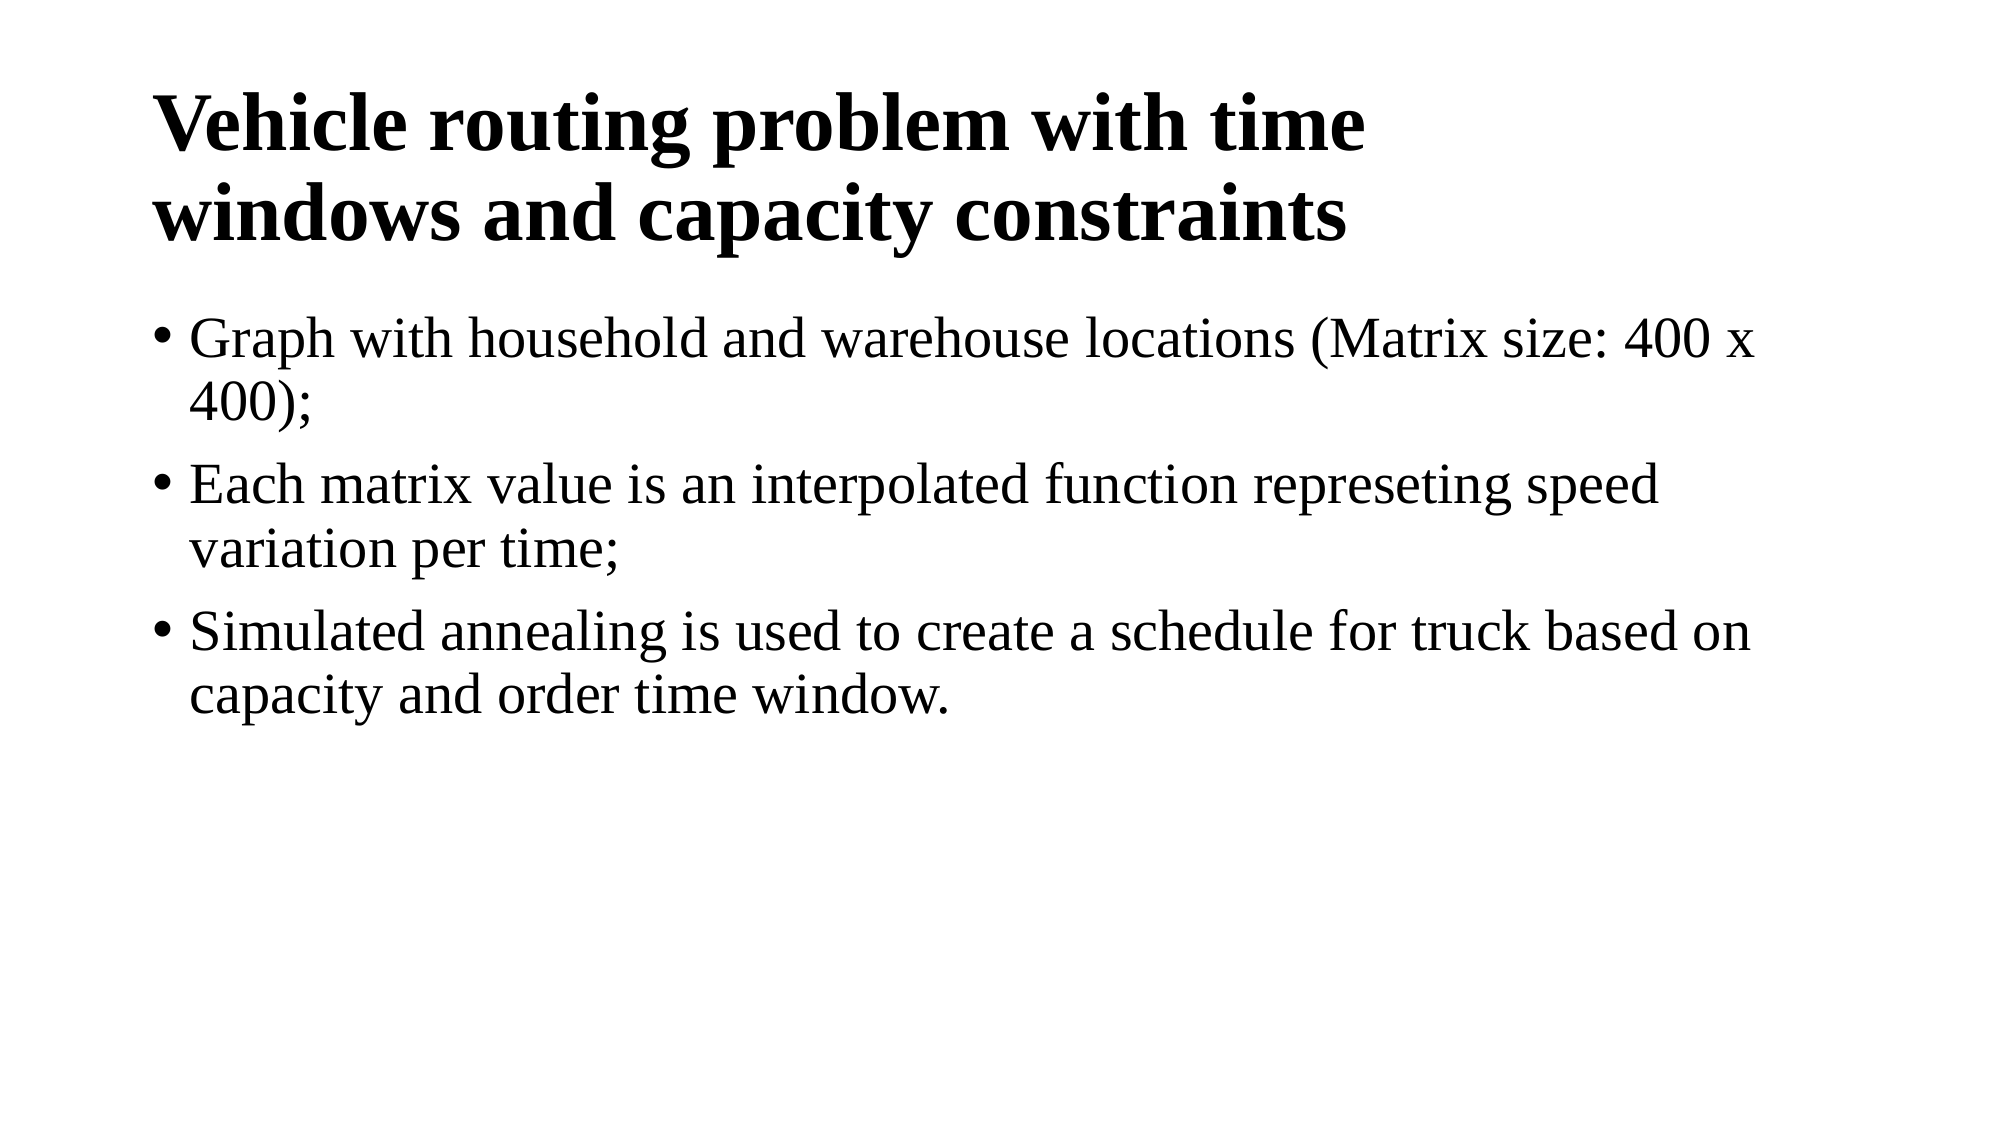

# Vehicle routing problem with time windows and capacity constraints
Graph with household and warehouse locations (Matrix size: 400 x 400);
Each matrix value is an interpolated function represeting speed variation per time;
Simulated annealing is used to create a schedule for truck based on capacity and order time window.